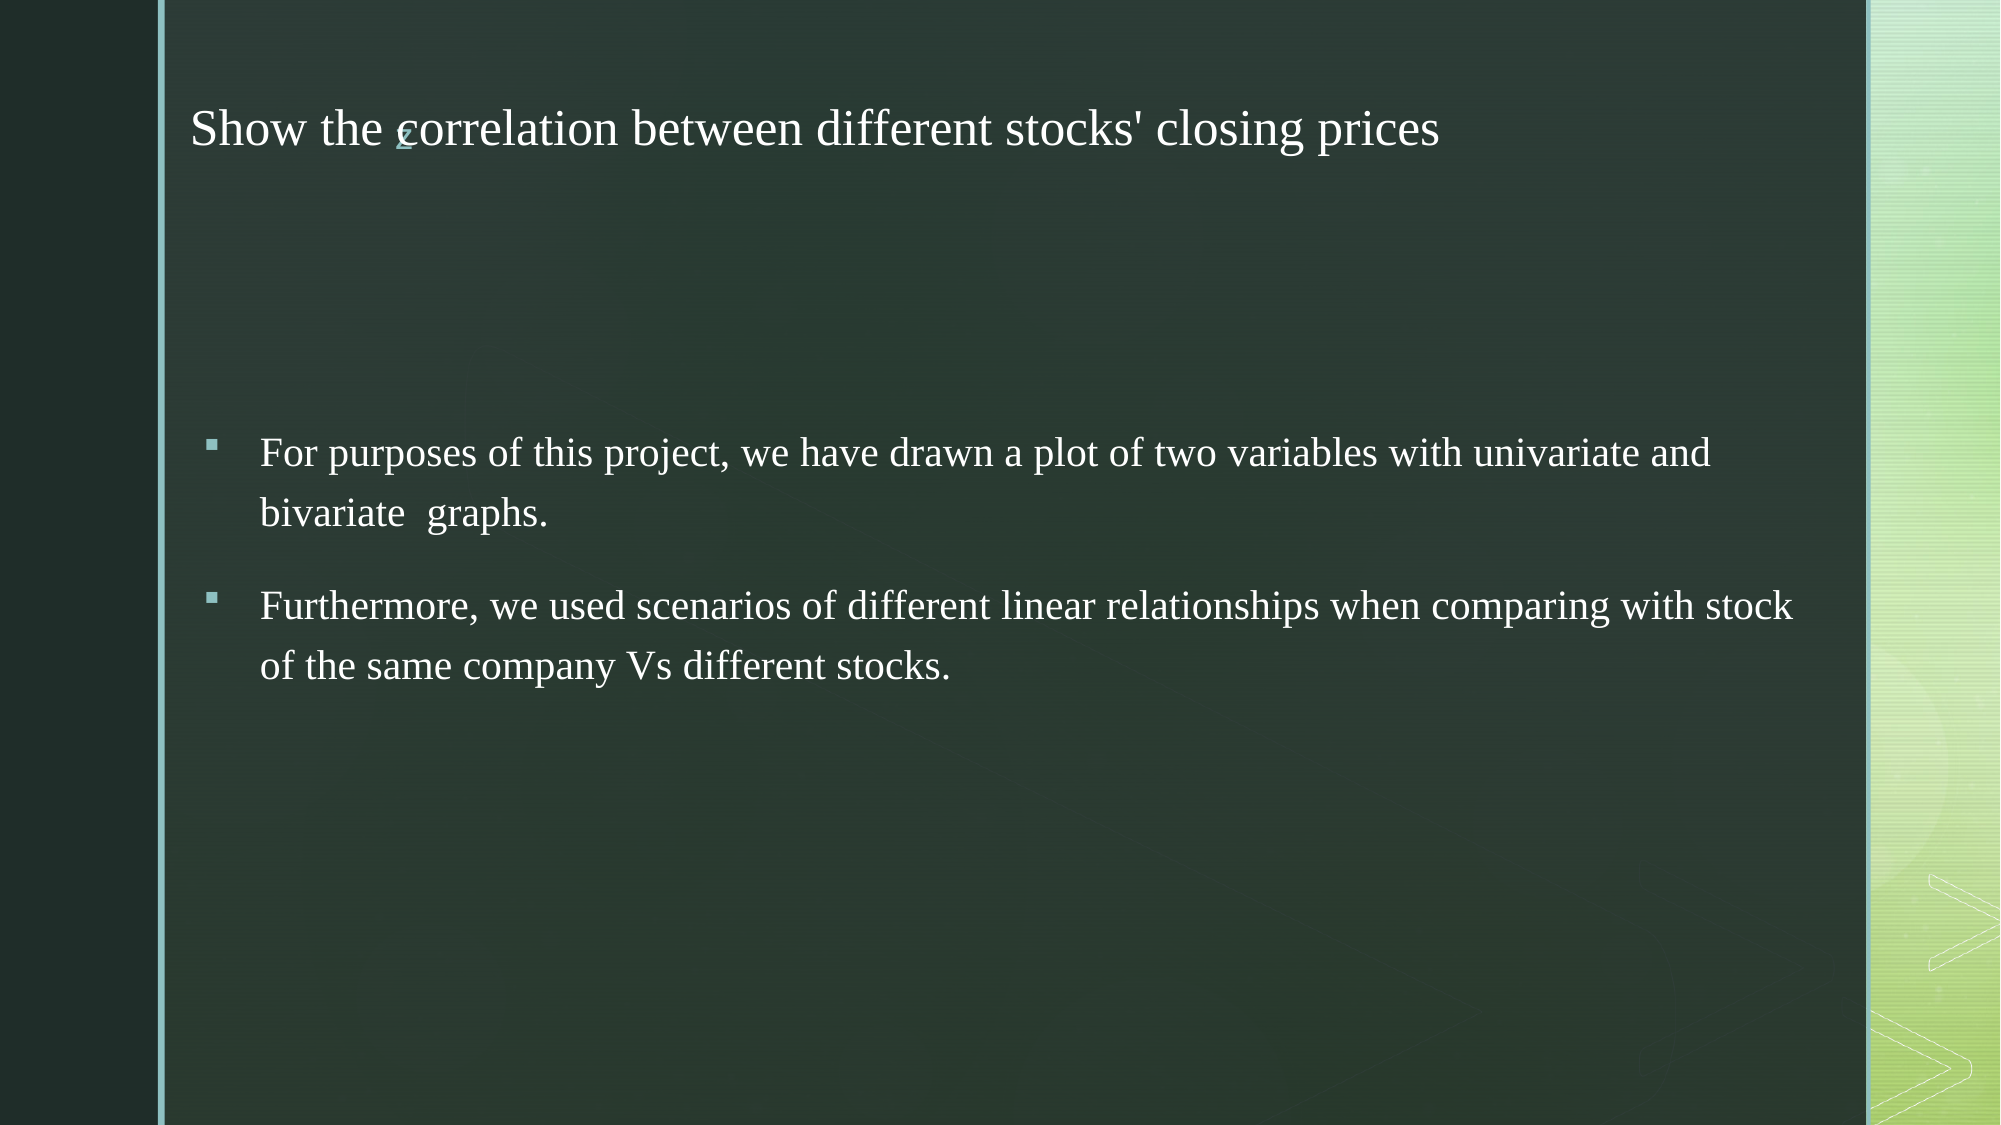

# Show the correlation between different stocks' closing prices
For purposes of this project, we have drawn a plot of two variables with univariate and bivariate  graphs.
Furthermore, we used scenarios of different linear relationships when comparing with stock of the same company Vs different stocks.